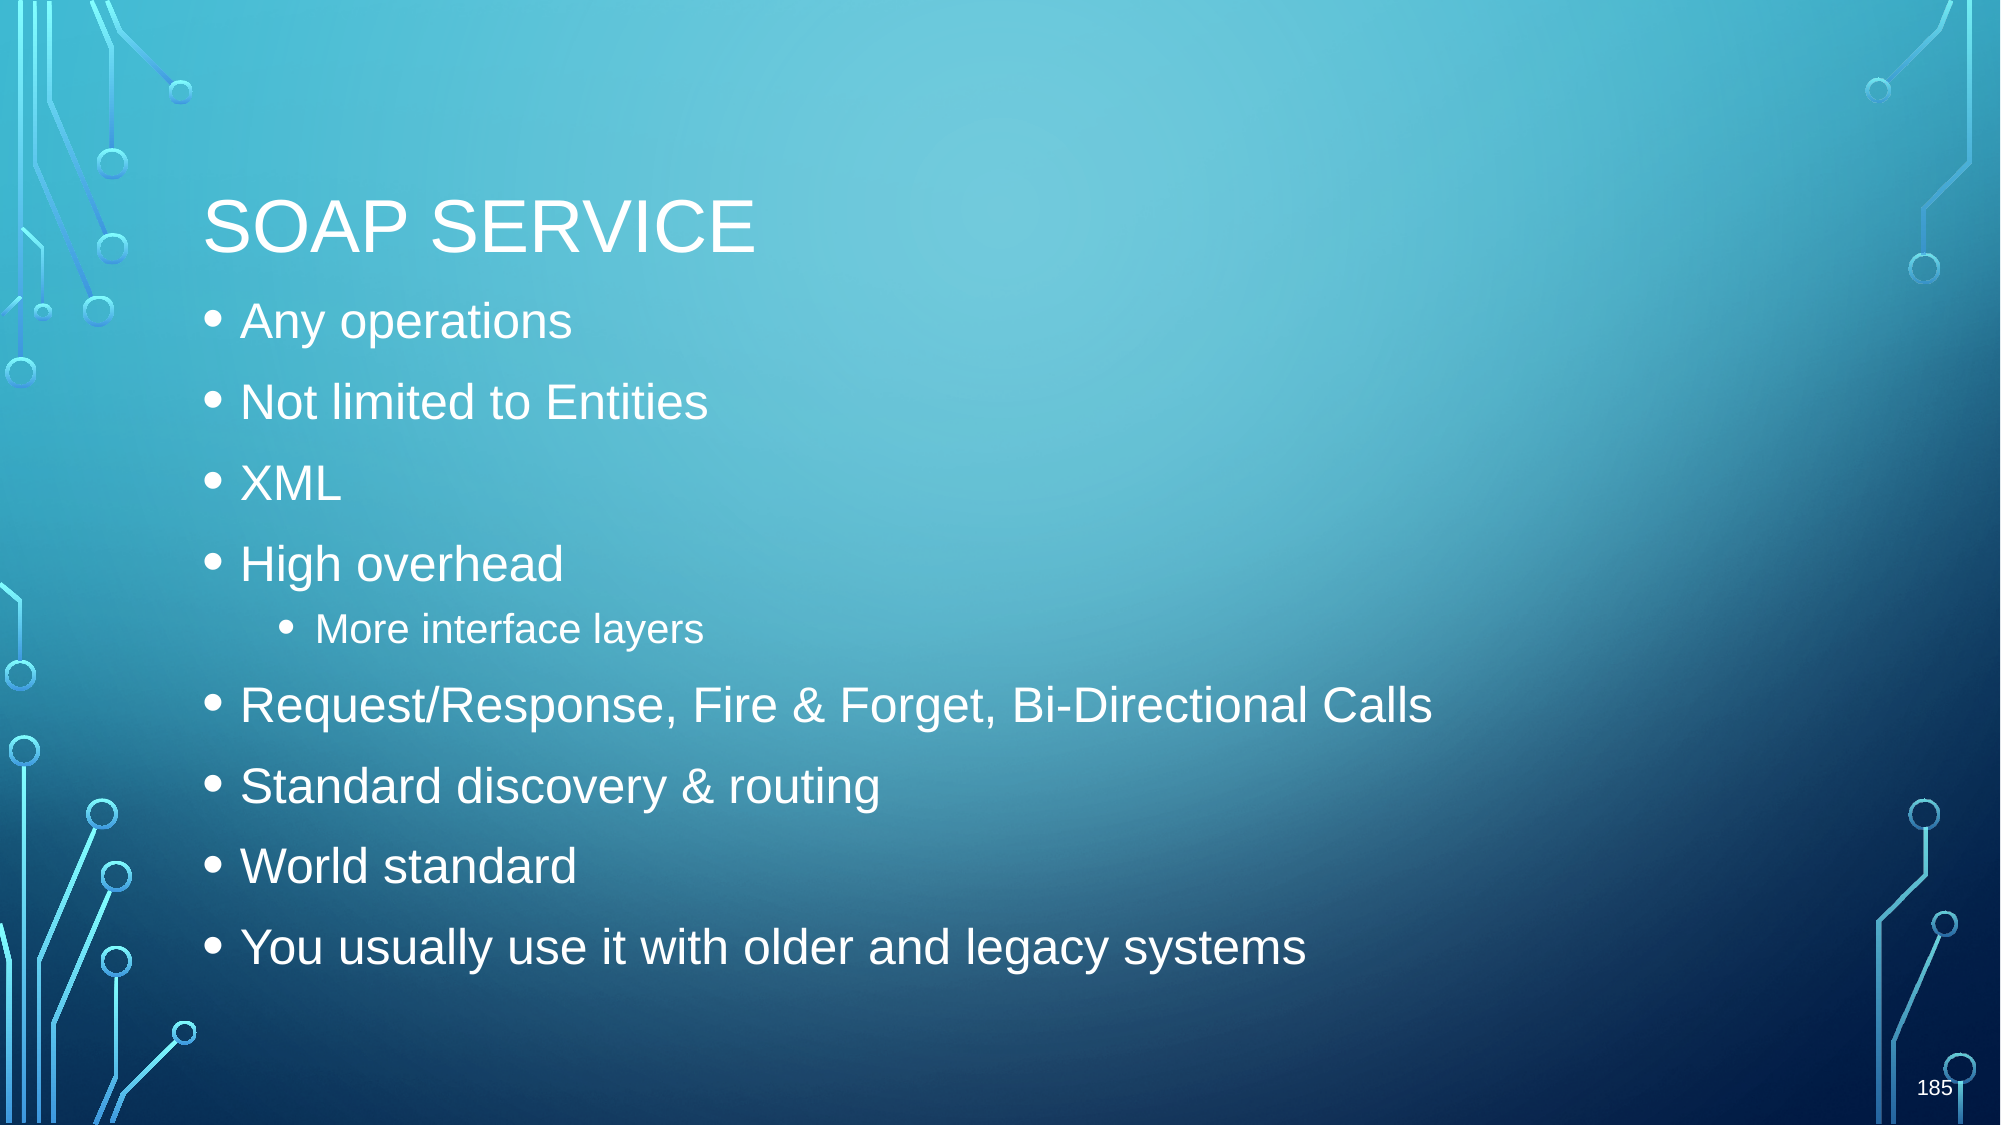

# SOAP service
Any operations
Not limited to Entities
XML
High overhead
More interface layers
Request/Response, Fire & Forget, Bi-Directional Calls
Standard discovery & routing
World standard
You usually use it with older and legacy systems
185